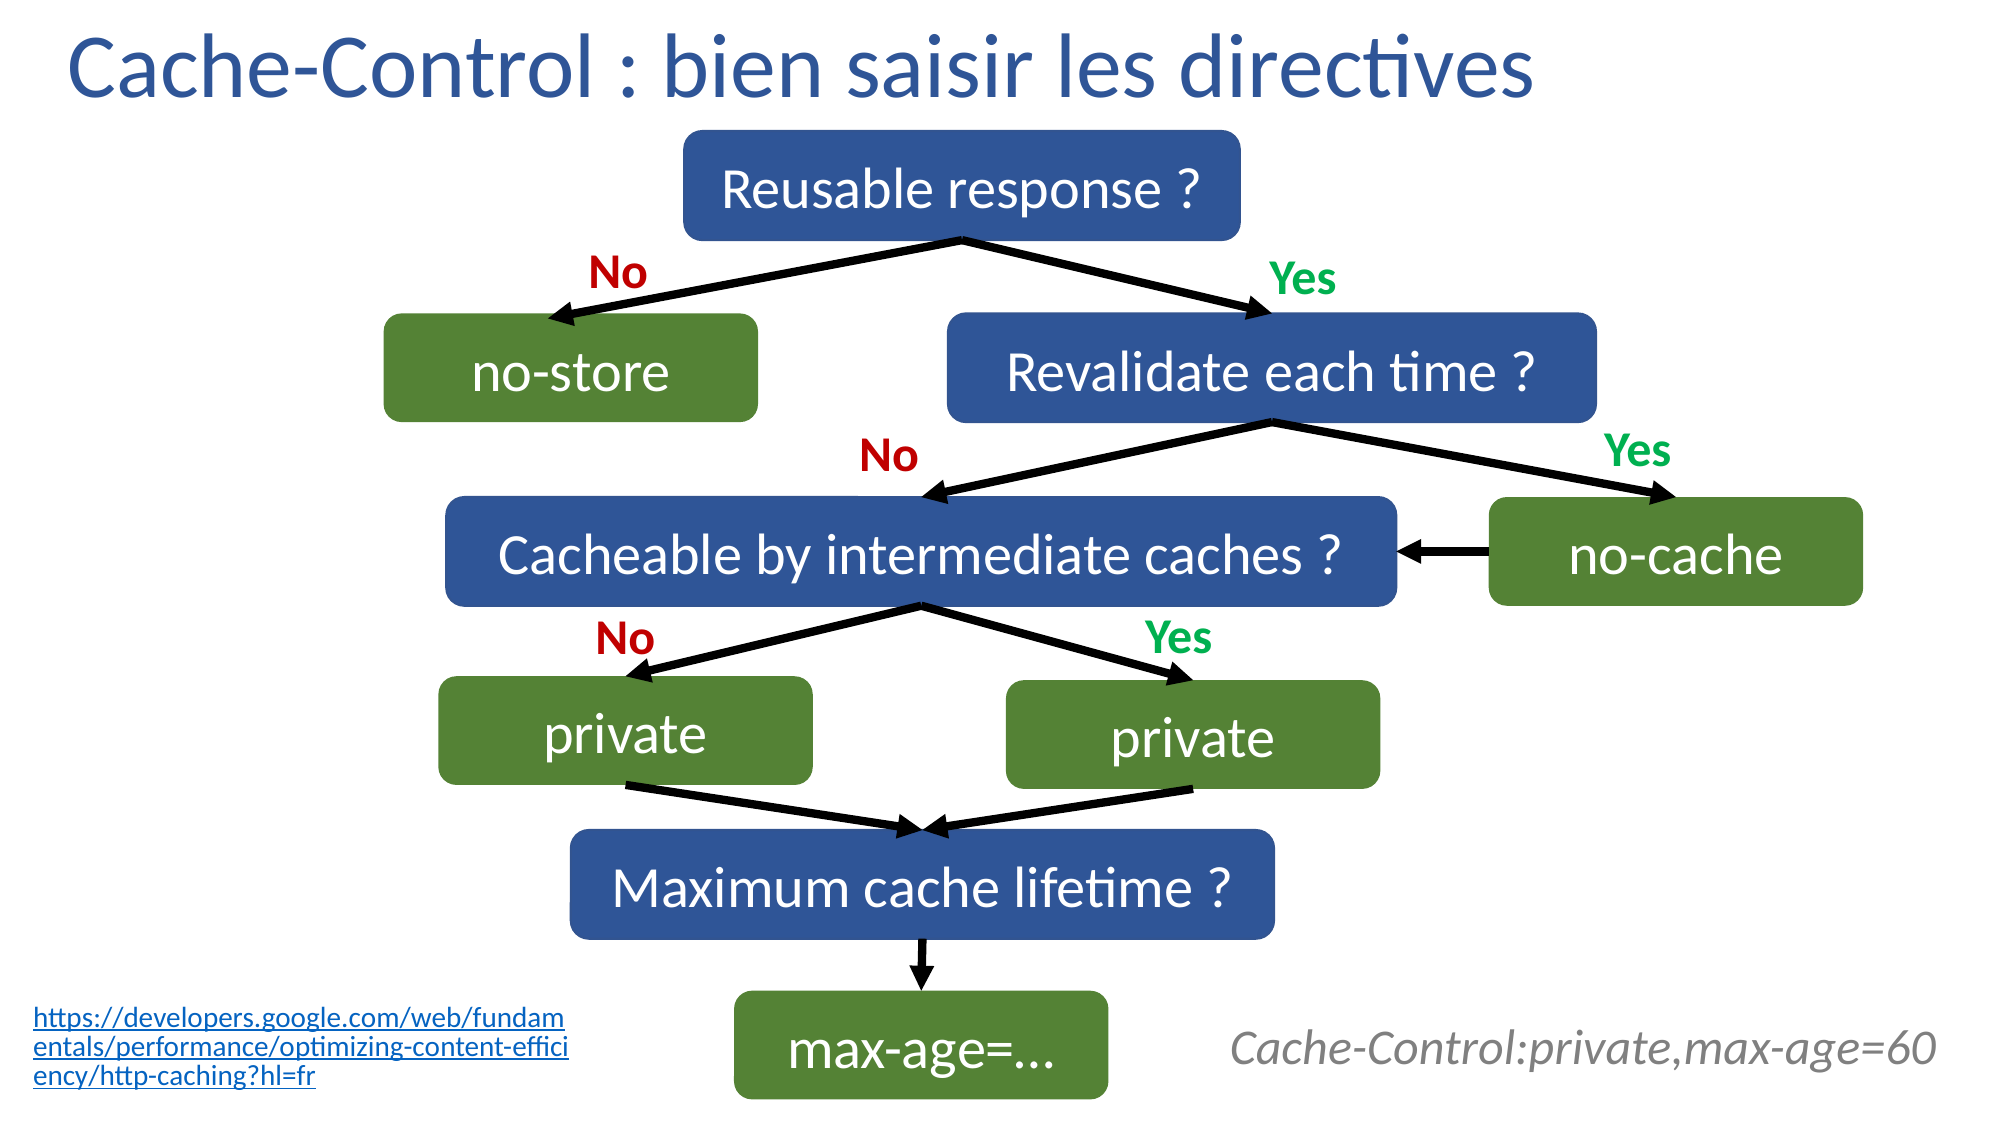

# Cache-Control : bien saisir les directives
Reusable response ?
No
Yes
no-store
Revalidate each time ?
Yes
No
Cacheable by intermediate caches ?
no-cache
Yes
No
private
private
Maximum cache lifetime ?
https://developers.google.com/web/fundamentals/performance/optimizing-content-efficiency/http-caching?hl=fr

max-age=…
Cache-Control:private,max-age=60